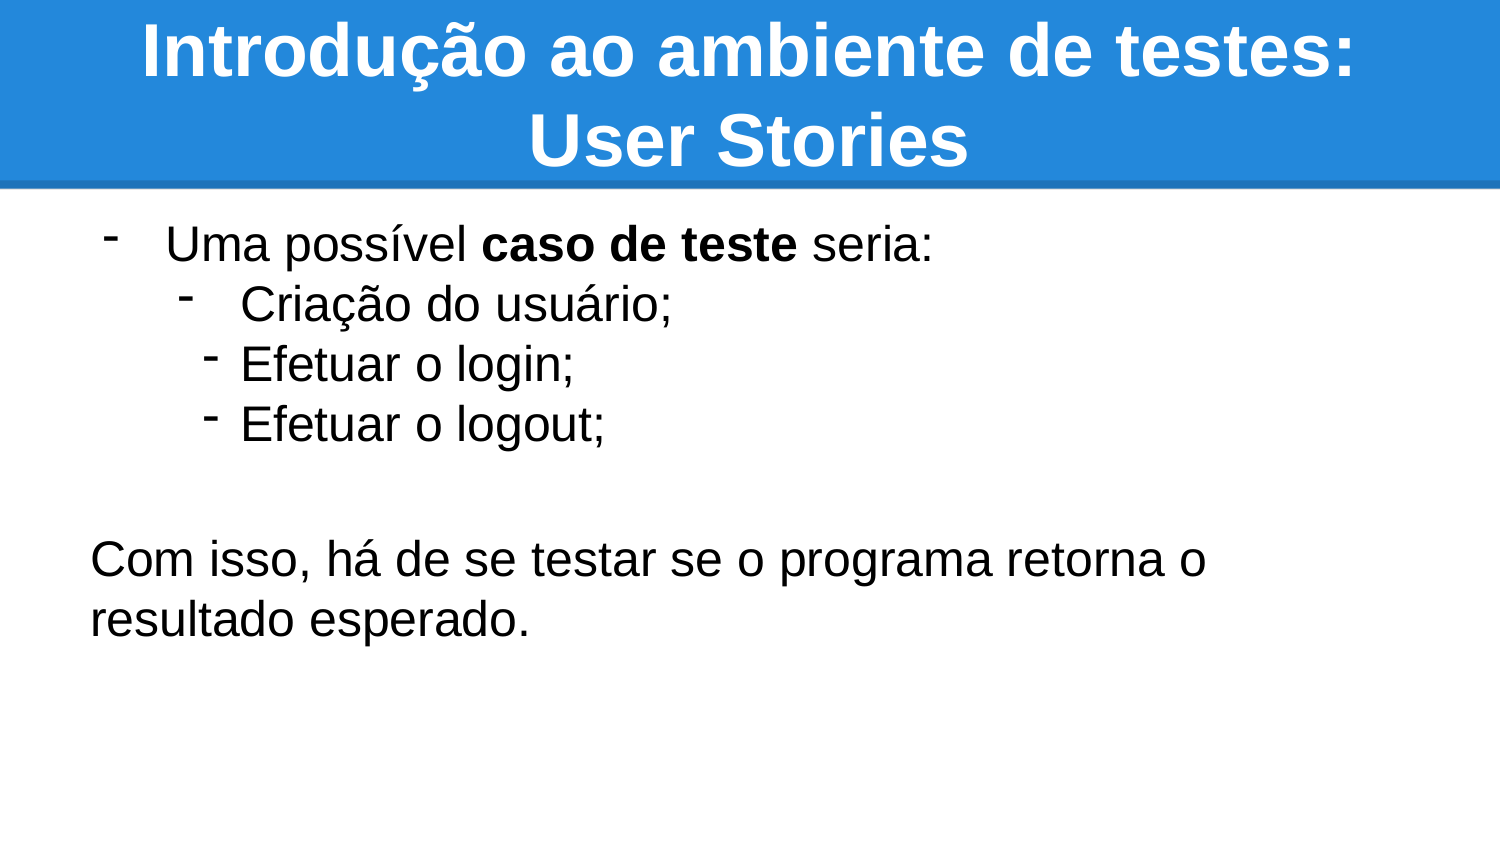

# Introdução ao ambiente de testes: User Stories
Uma possível caso de teste seria:
Criação do usuário;
Efetuar o login;
Efetuar o logout;

Com isso, há de se testar se o programa retorna o resultado esperado.